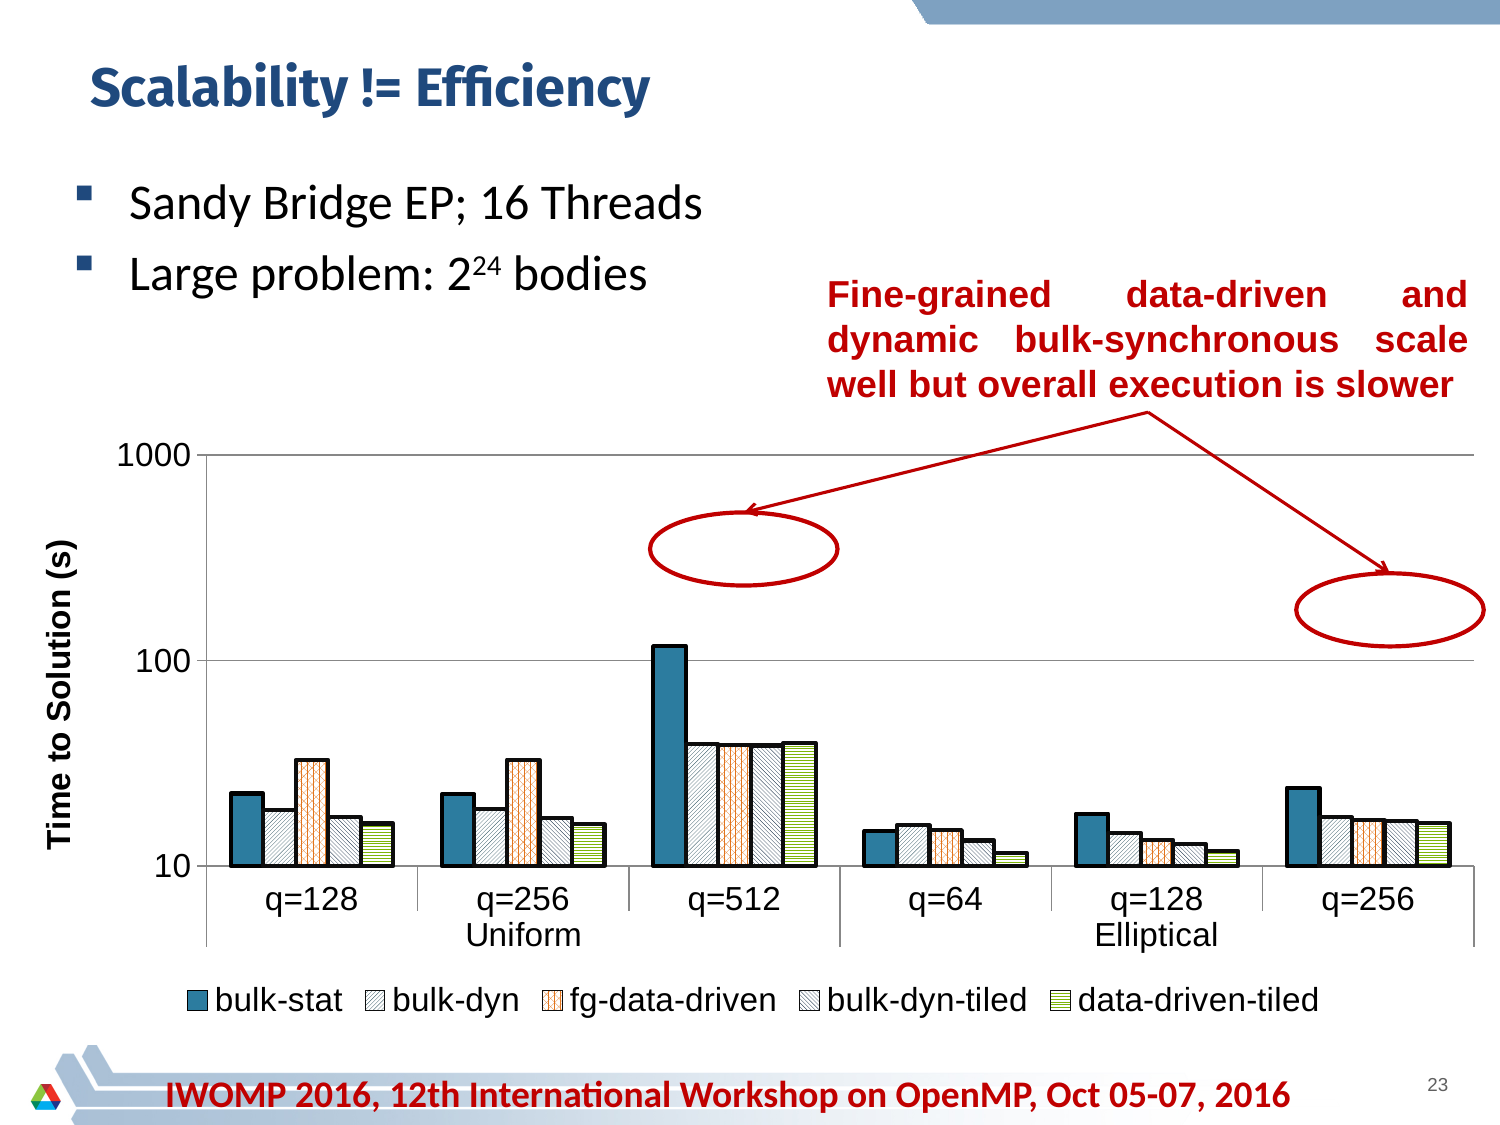

# Scalability != Efficiency
Sandy Bridge EP; 16 Threads
Large problem: 224 bodies
Fine-grained data-driven and dynamic bulk-synchronous scale well but overall execution is slower

### Chart

| Category | bulk-stat | bulk-dyn | fg-data-driven | bulk-dyn-tiled | data-driven-tiled |
|---|---|---|---|---|---|
| q=128 | 22.5205 | 18.7505 | 32.8104 | 17.2741 | 16.0789 |
| q=256 | 22.3225 | 18.8656 | 32.8975 | 17.1724 | 16.0033 |
| q=512 | 117.444 | 39.0416 | 38.69 | 38.5304 | 39.6294 |
| q=64 | 14.7618 | 15.7888 | 14.9259 | 13.3028 | 11.5295 |
| q=128 | 17.9586 | 14.4951 | 13.3926 | 12.7886 | 11.8352 |
| q=256 | 24.045 | 17.229 | 16.7347 | 16.523 | 16.1754 |

IWOMP 2016, 12th International Workshop on OpenMP, Oct 05-07, 2016
23